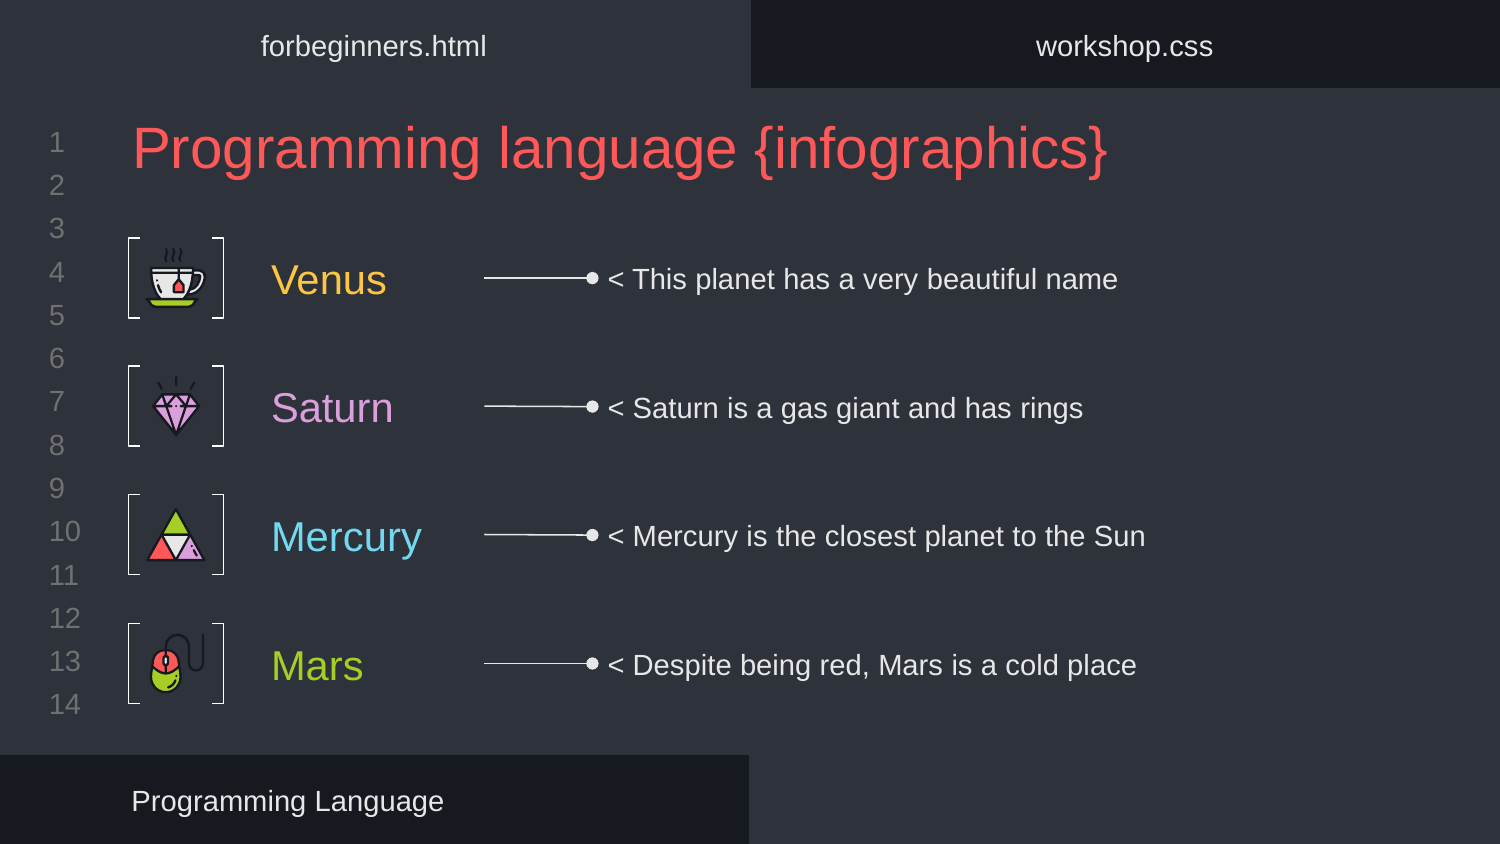

forbeginners.html
workshop.css
# Programming language {infographics}

Venus
< This planet has a very beautiful name

Saturn
< Saturn is a gas giant and has rings

Mercury
< Mercury is the closest planet to the Sun

Mars
< Despite being red, Mars is a cold place

Programming Language